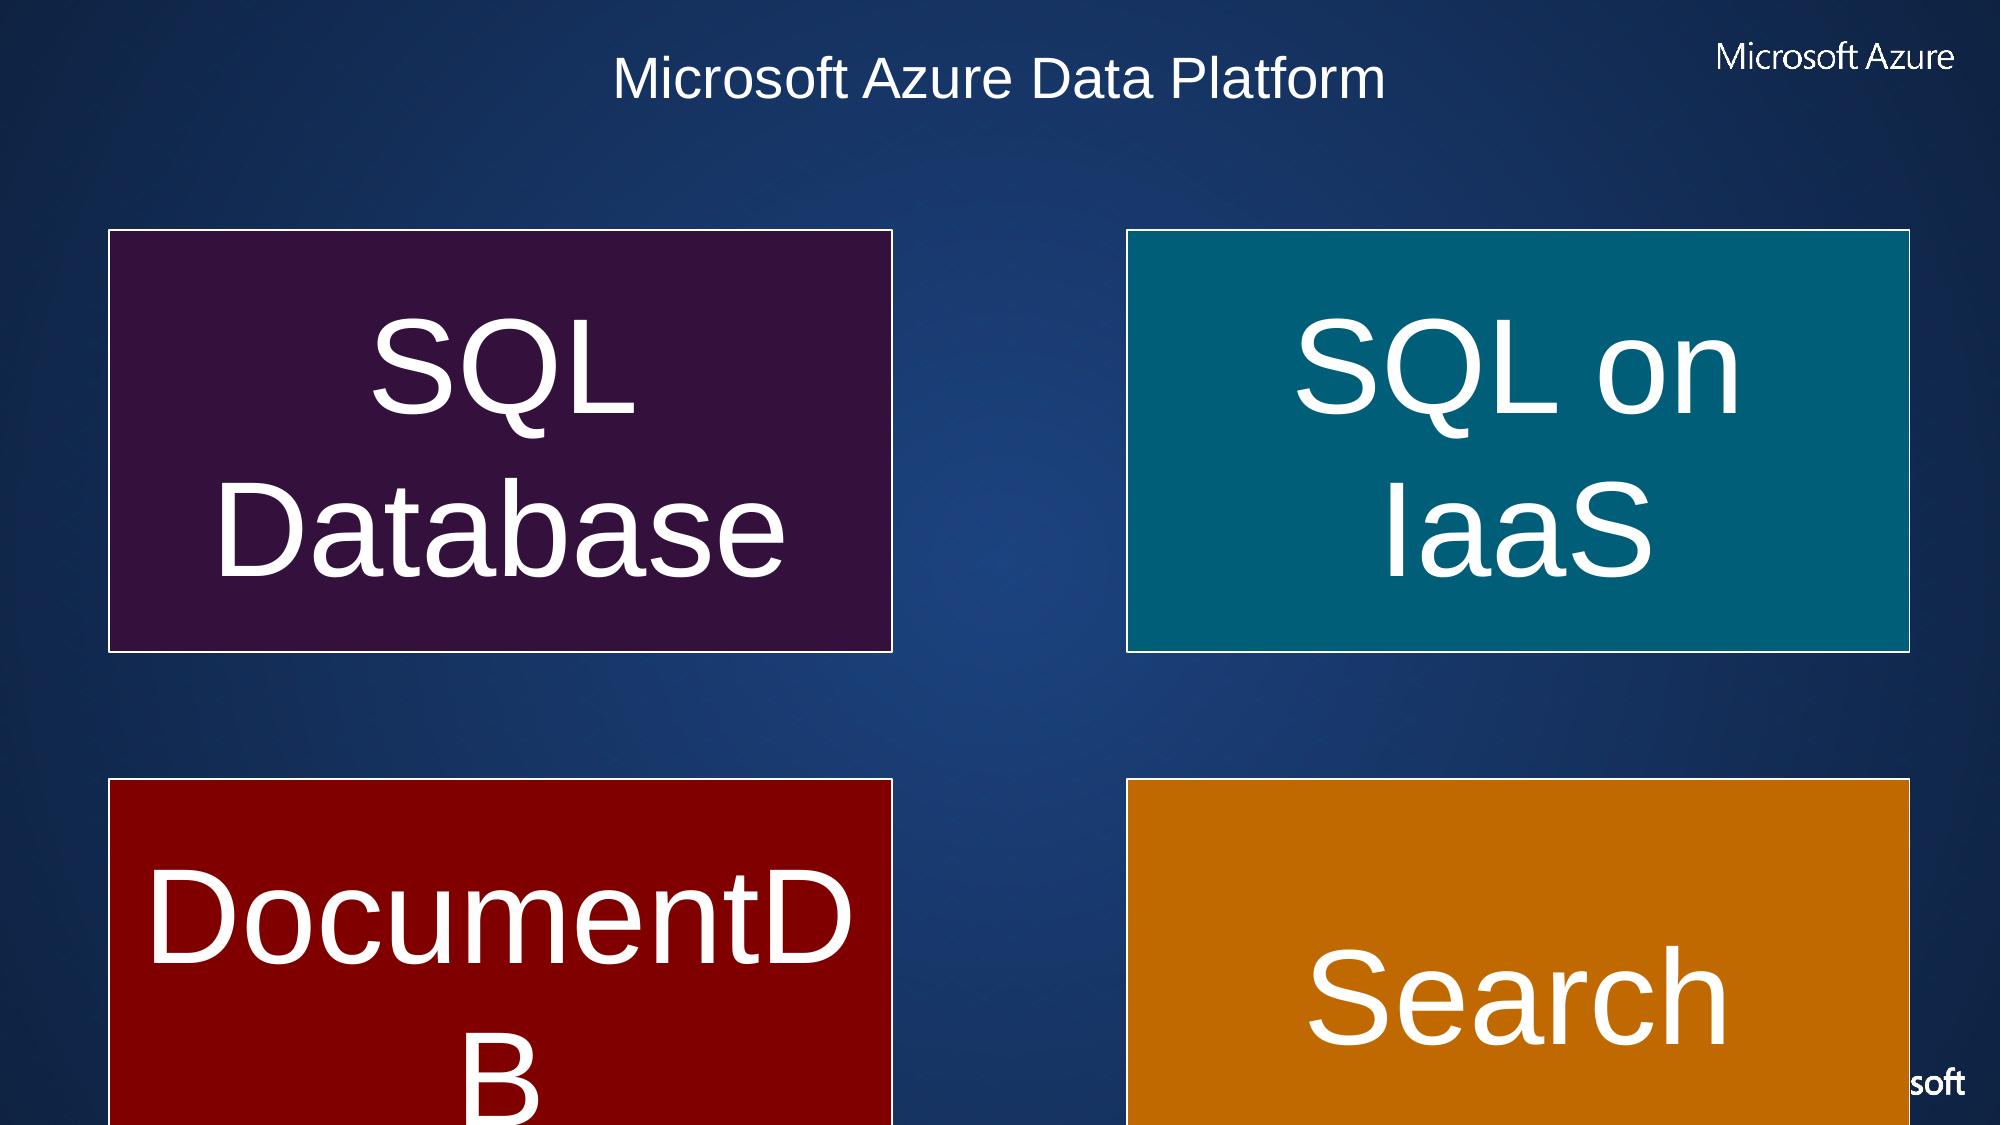

Microsoft Azure Data Platform
SQL Database
SQL on IaaS
Search